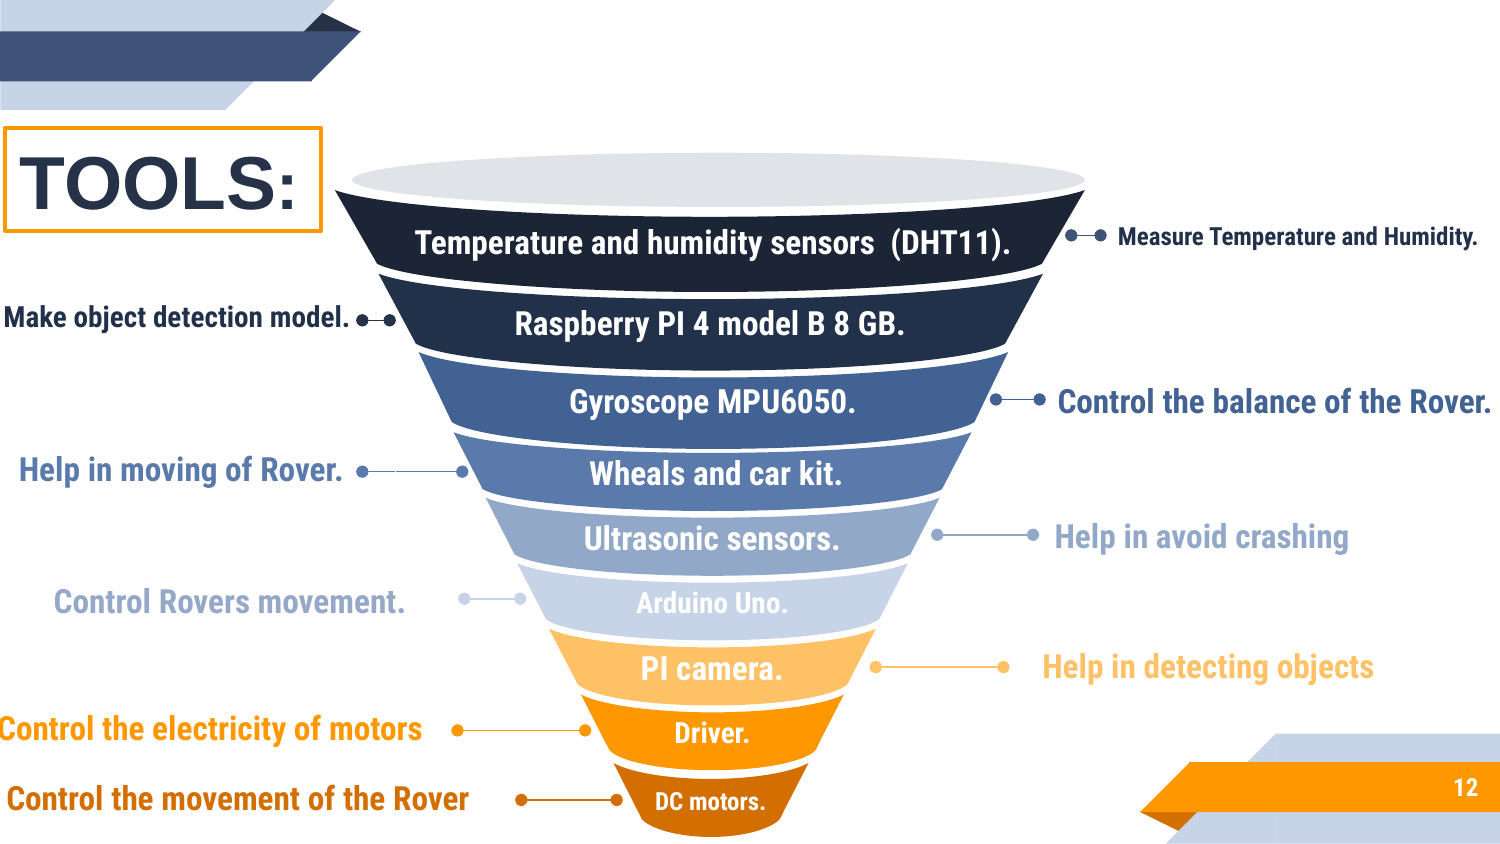

TOOLS:
89,526,124$

 Wheals and car kit.
Ultrasonic sensors.
Arduino Uno.
PI camera.
Driver.
DC motors.
 Temperature and humidity sensors  (DHT11).
Measure Temperature and Humidity.
Raspberry PI 4 model B 8 GB.
Make object detection model.
Gyroscope MPU6050.
185,244 users
Control the balance of the Rover.
Help in moving of Rover.
Help in avoid crashing
Control Rovers movement.
100%
Help in detecting objects
Control the electricity of motors
12
Control the movement of the Rover